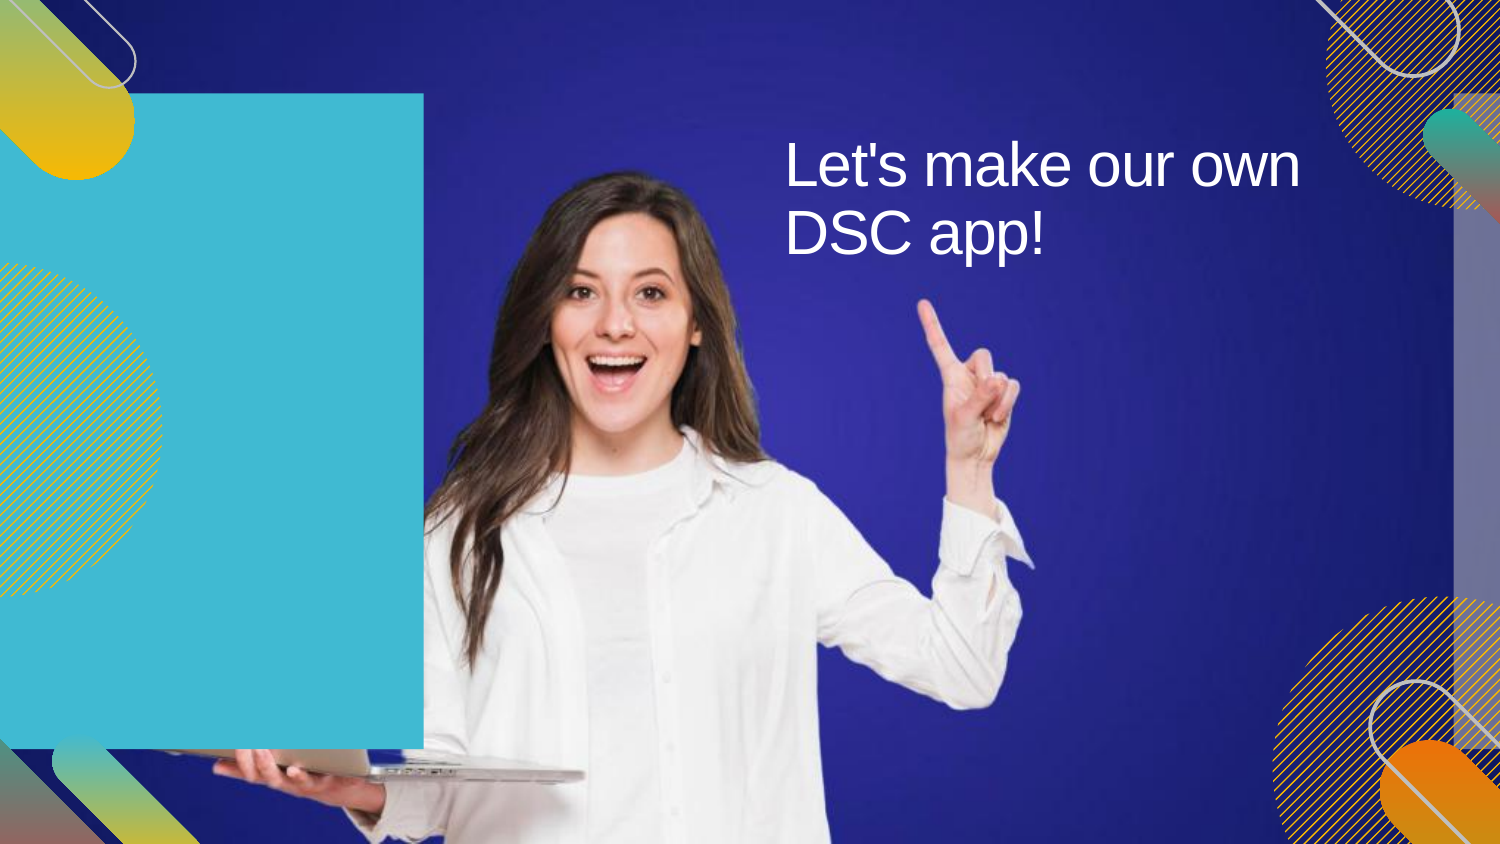

# Let's make our own DSC app!